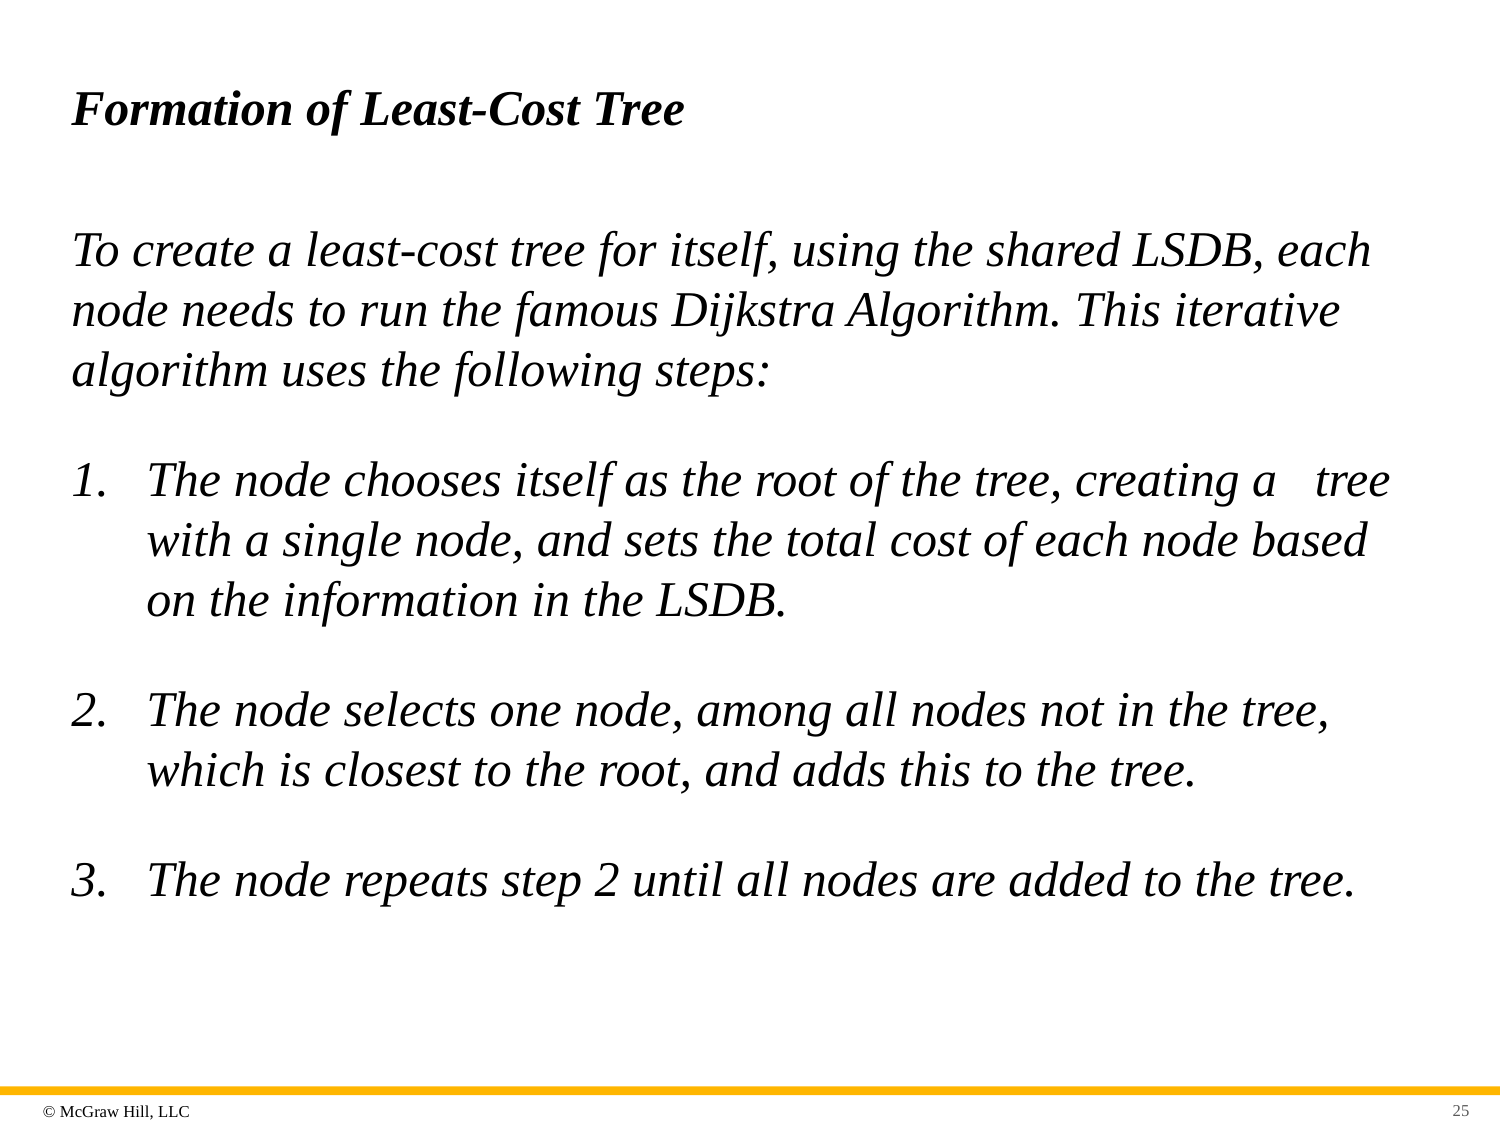

# Formation of Least-Cost Tree
To create a least-cost tree for itself, using the shared LSDB, each node needs to run the famous Dijkstra Algorithm. This iterative algorithm uses the following steps:
The node chooses itself as the root of the tree, creating a   tree with a single node, and sets the total cost of each node based on the information in the LSDB.
The node selects one node, among all nodes not in the tree, which is closest to the root, and adds this to the tree.
The node repeats step 2 until all nodes are added to the tree.
25